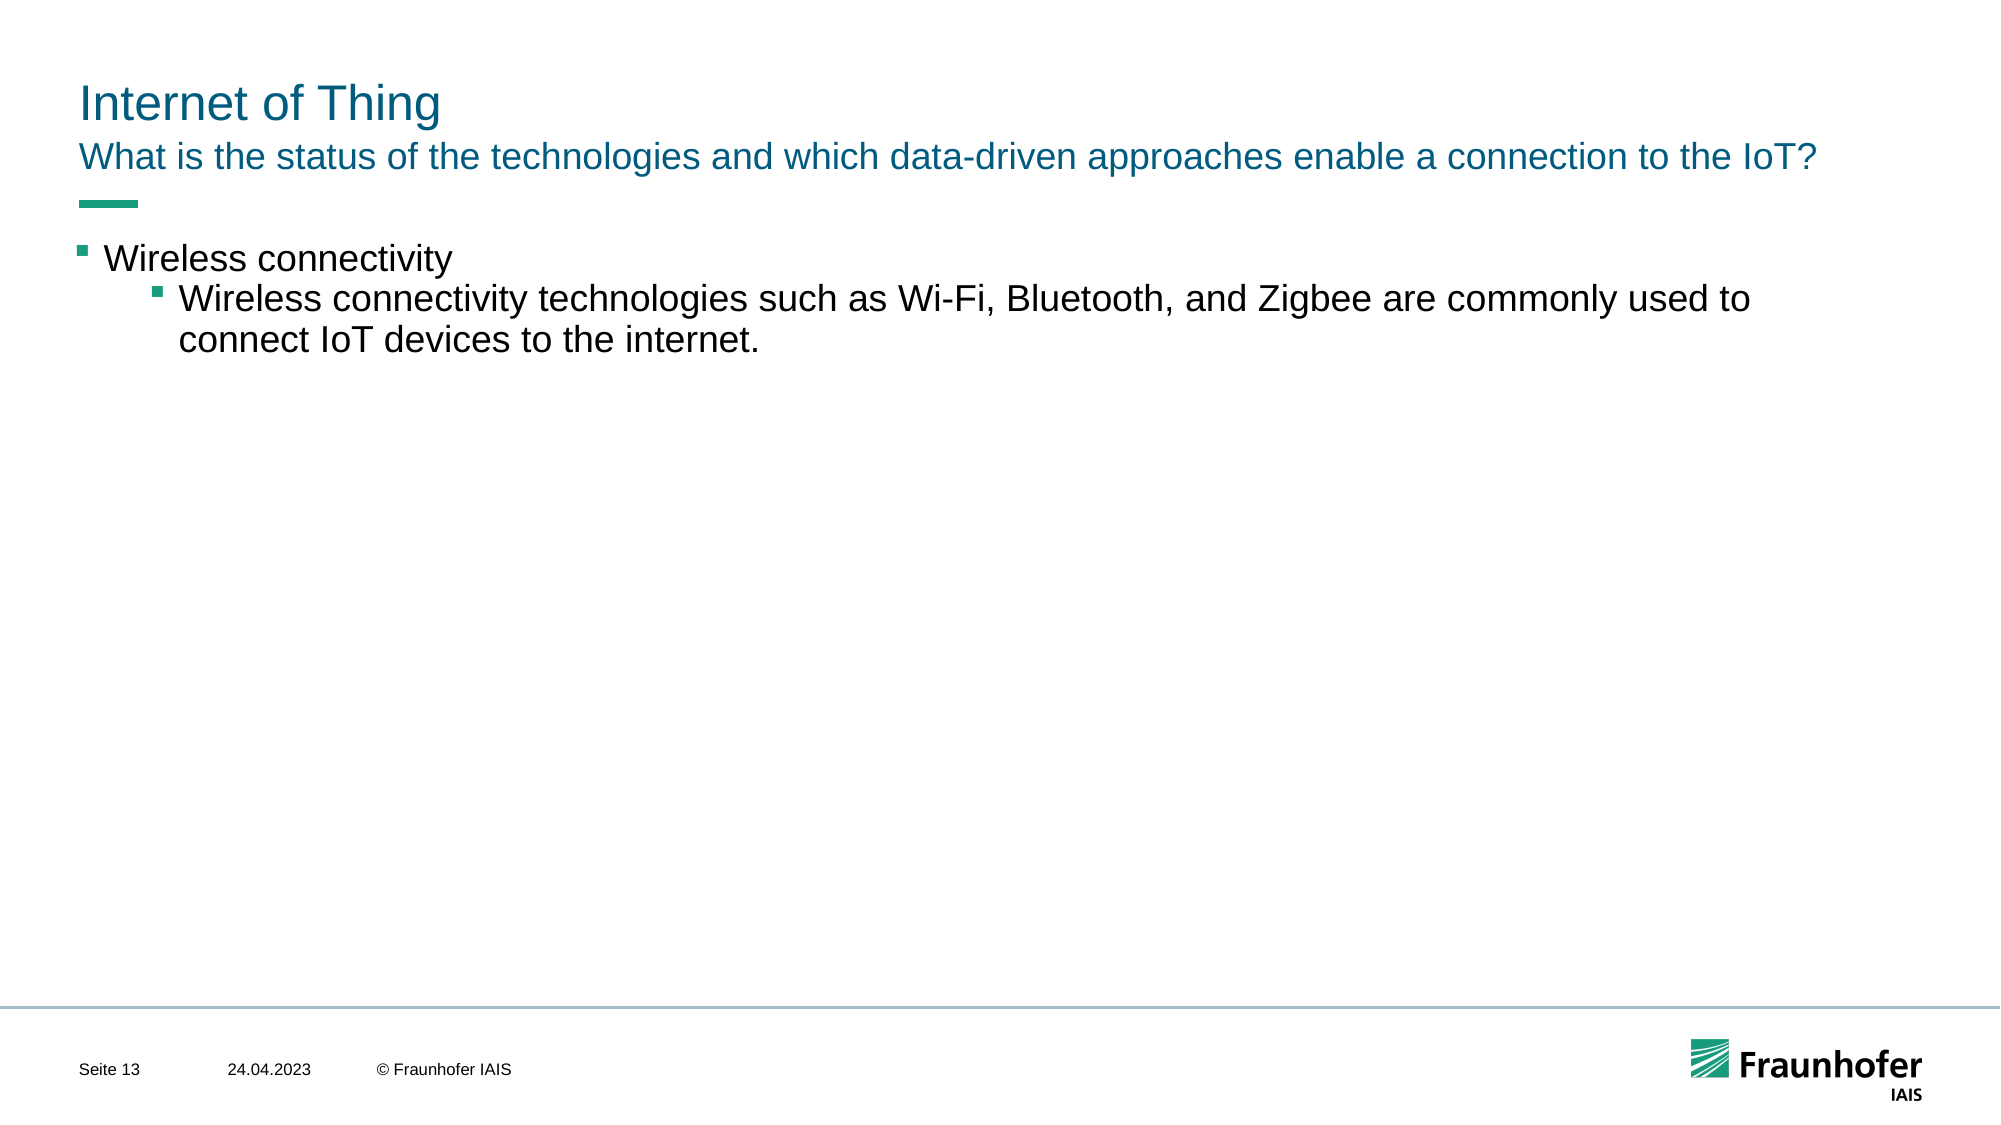

# Internet of Thing
What is the status of the technologies and which data-driven approaches enable a connection to the IoT?
Wireless connectivity
Wireless connectivity technologies such as Wi-Fi, Bluetooth, and Zigbee are commonly used to connect IoT devices to the internet.
Seite 13
24.04.2023
© Fraunhofer IAIS